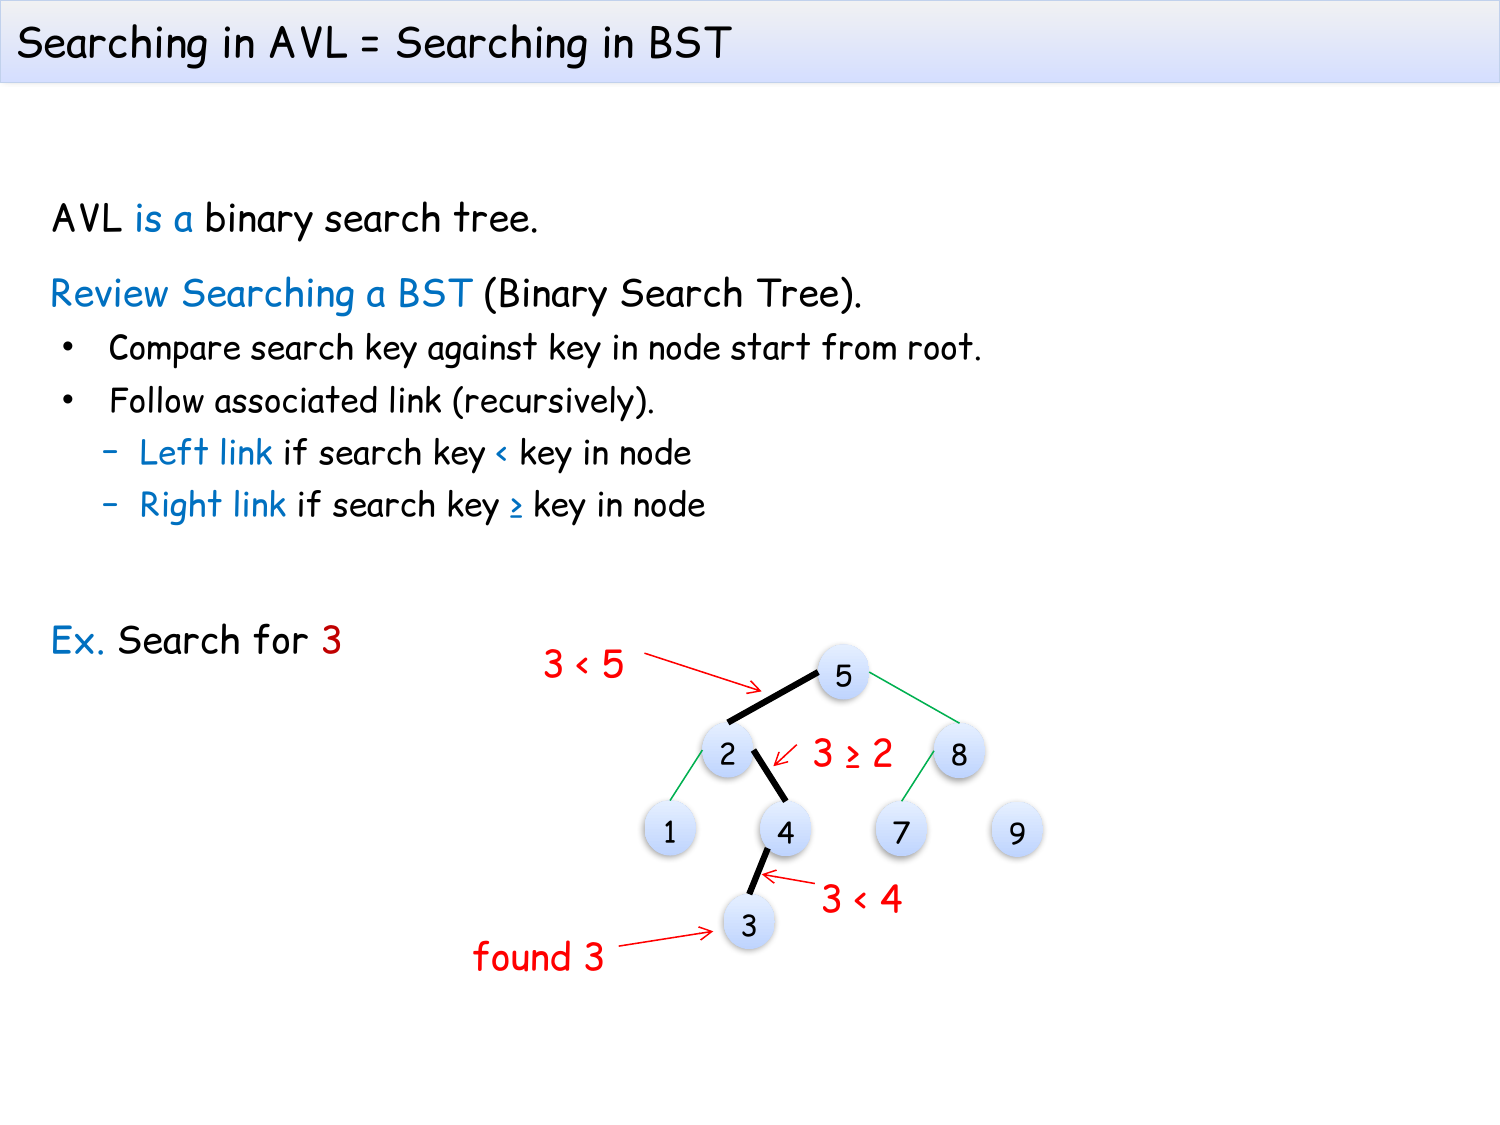

# Searching in AVL = Searching in BST
AVL is a binary search tree.
Review Searching a BST (Binary Search Tree).
Compare search key against key in node start from root.
Follow associated link (recursively).
Left link if search key < key in node
Right link if search key ≥ key in node
Ex. Search for 3
3 < 5
5
2
8
1
4
7
9
3
3 ≥ 2
3 < 4
found 3